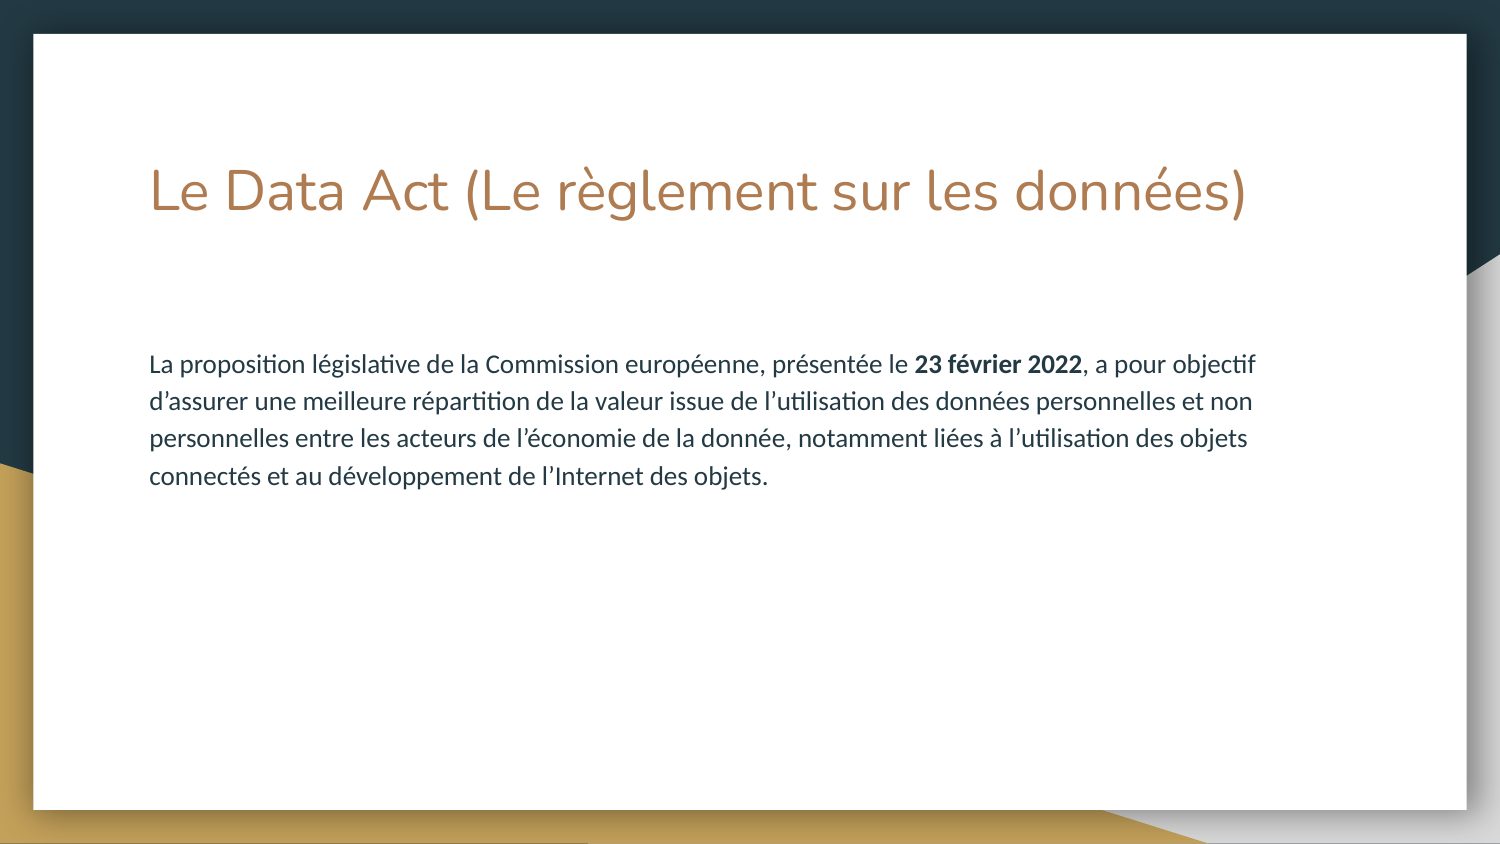

# Le Data Act (Le règlement sur les données)
La proposition législative de la Commission européenne, présentée le 23 février 2022, a pour objectif d’assurer une meilleure répartition de la valeur issue de l’utilisation des données personnelles et non personnelles entre les acteurs de l’économie de la donnée, notamment liées à l’utilisation des objets connectés et au développement de l’Internet des objets.